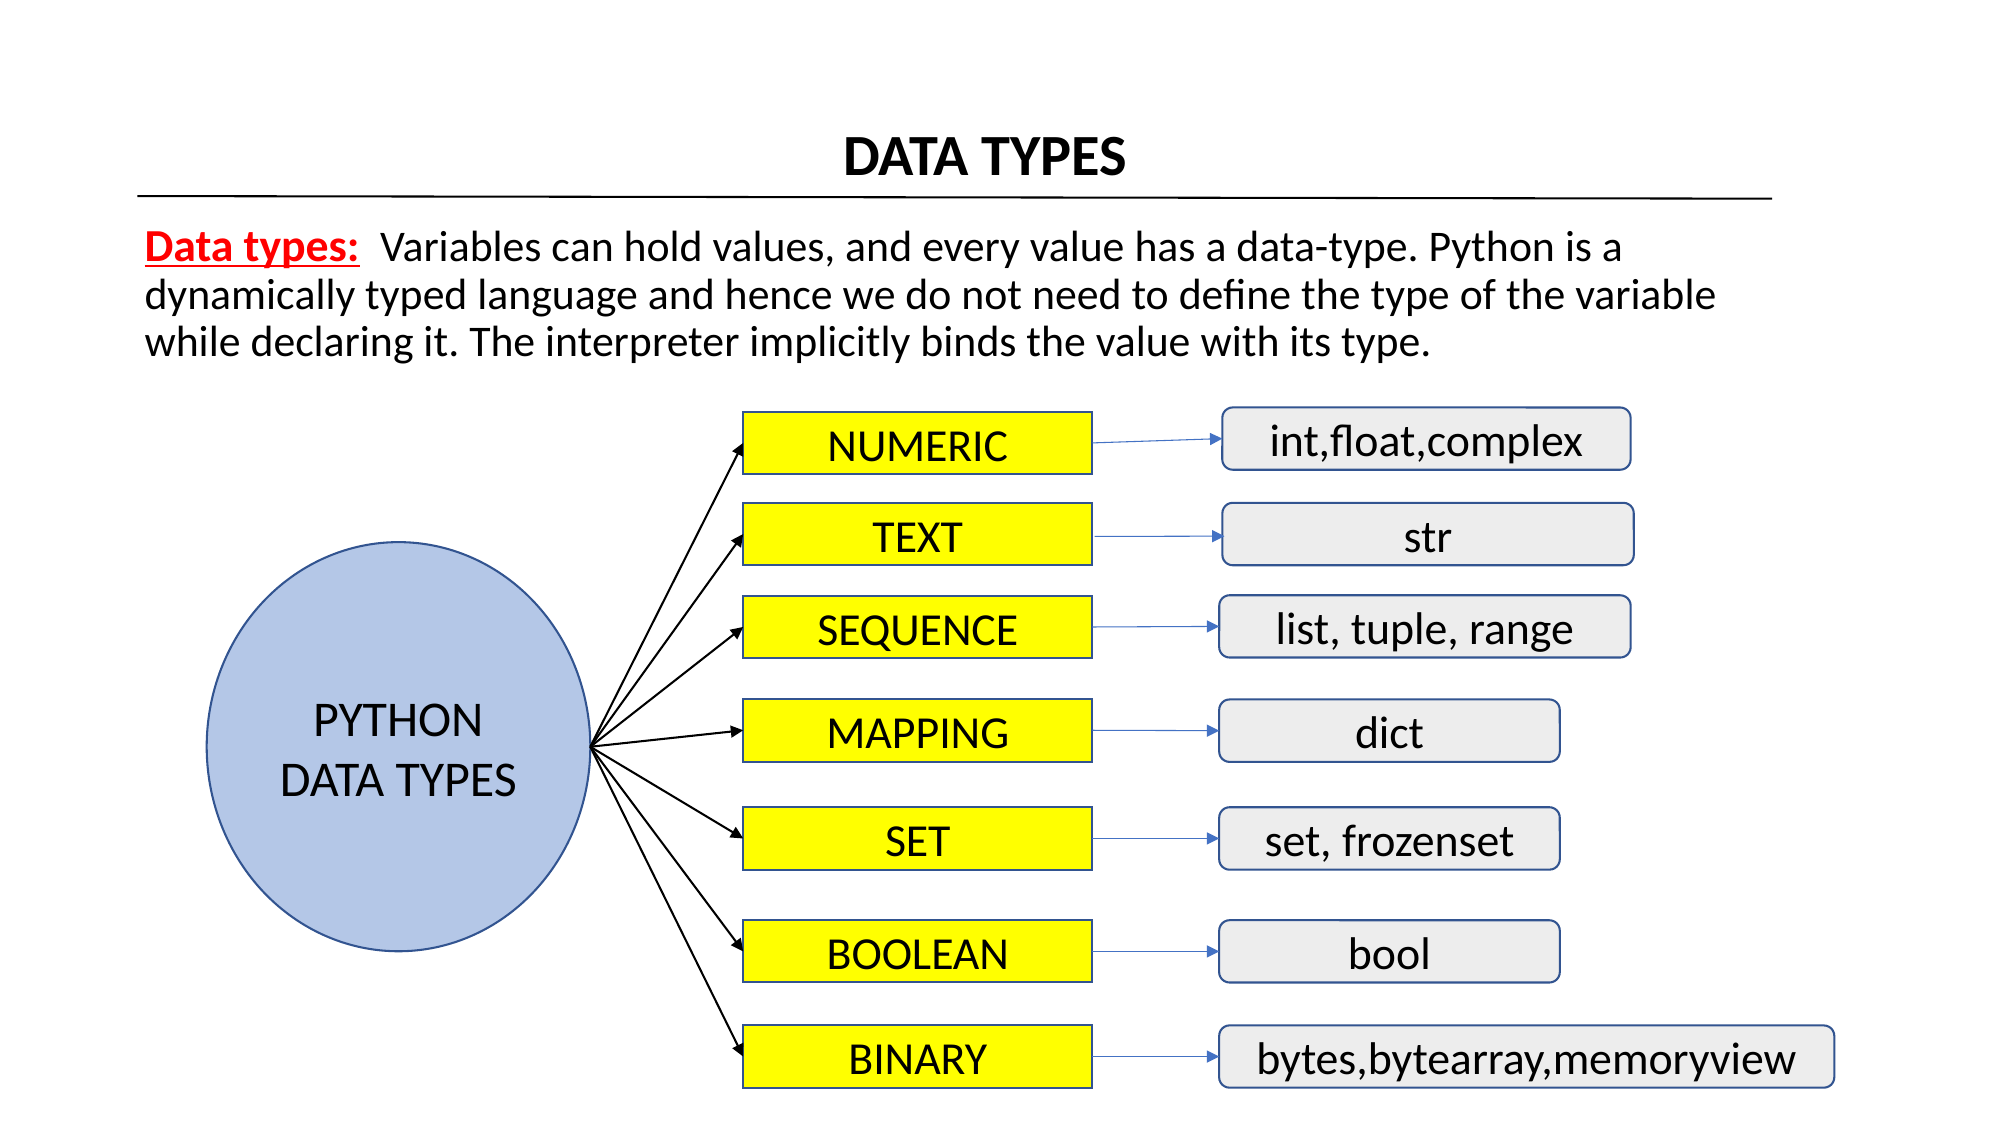

DATA TYPES
Data types:  Variables can hold values, and every value has a data-type. Python is a dynamically typed language and hence we do not need to define the type of the variable while declaring it. The interpreter implicitly binds the value with its type.

int,float,complex
NUMERIC
TEXT
str
PYTHON DATA TYPES
list, tuple, range
SEQUENCE
MAPPING
dict
SET
set, frozenset
BOOLEAN
bool
BINARY
bytes,bytearray,memoryview